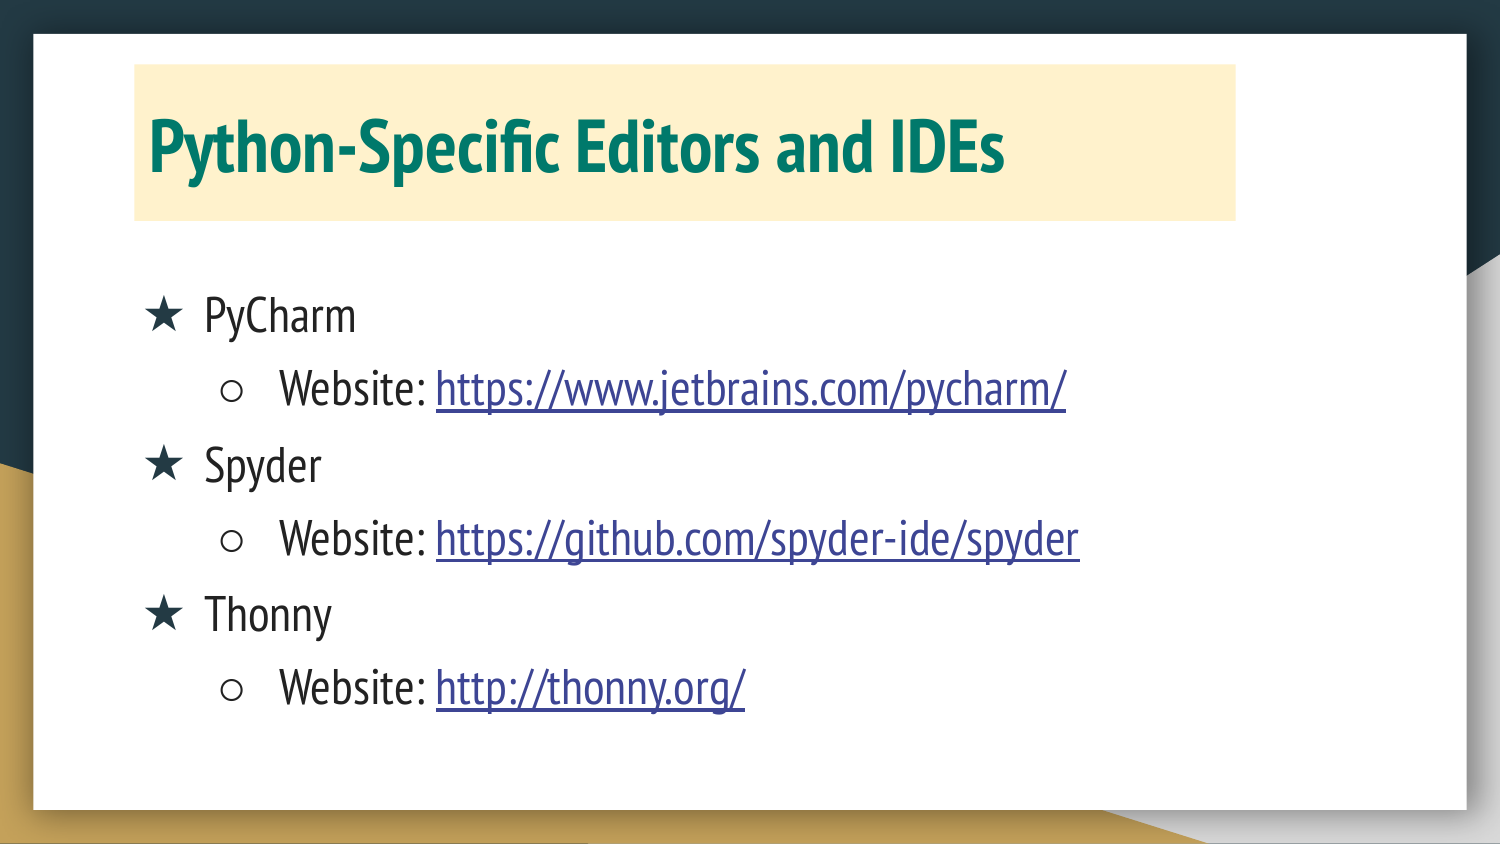

# Python-Specific Editors and IDEs

PyCharm
Website: https://www.jetbrains.com/pycharm/
Spyder
Website: https://github.com/spyder-ide/spyder
Thonny
Website: http://thonny.org/